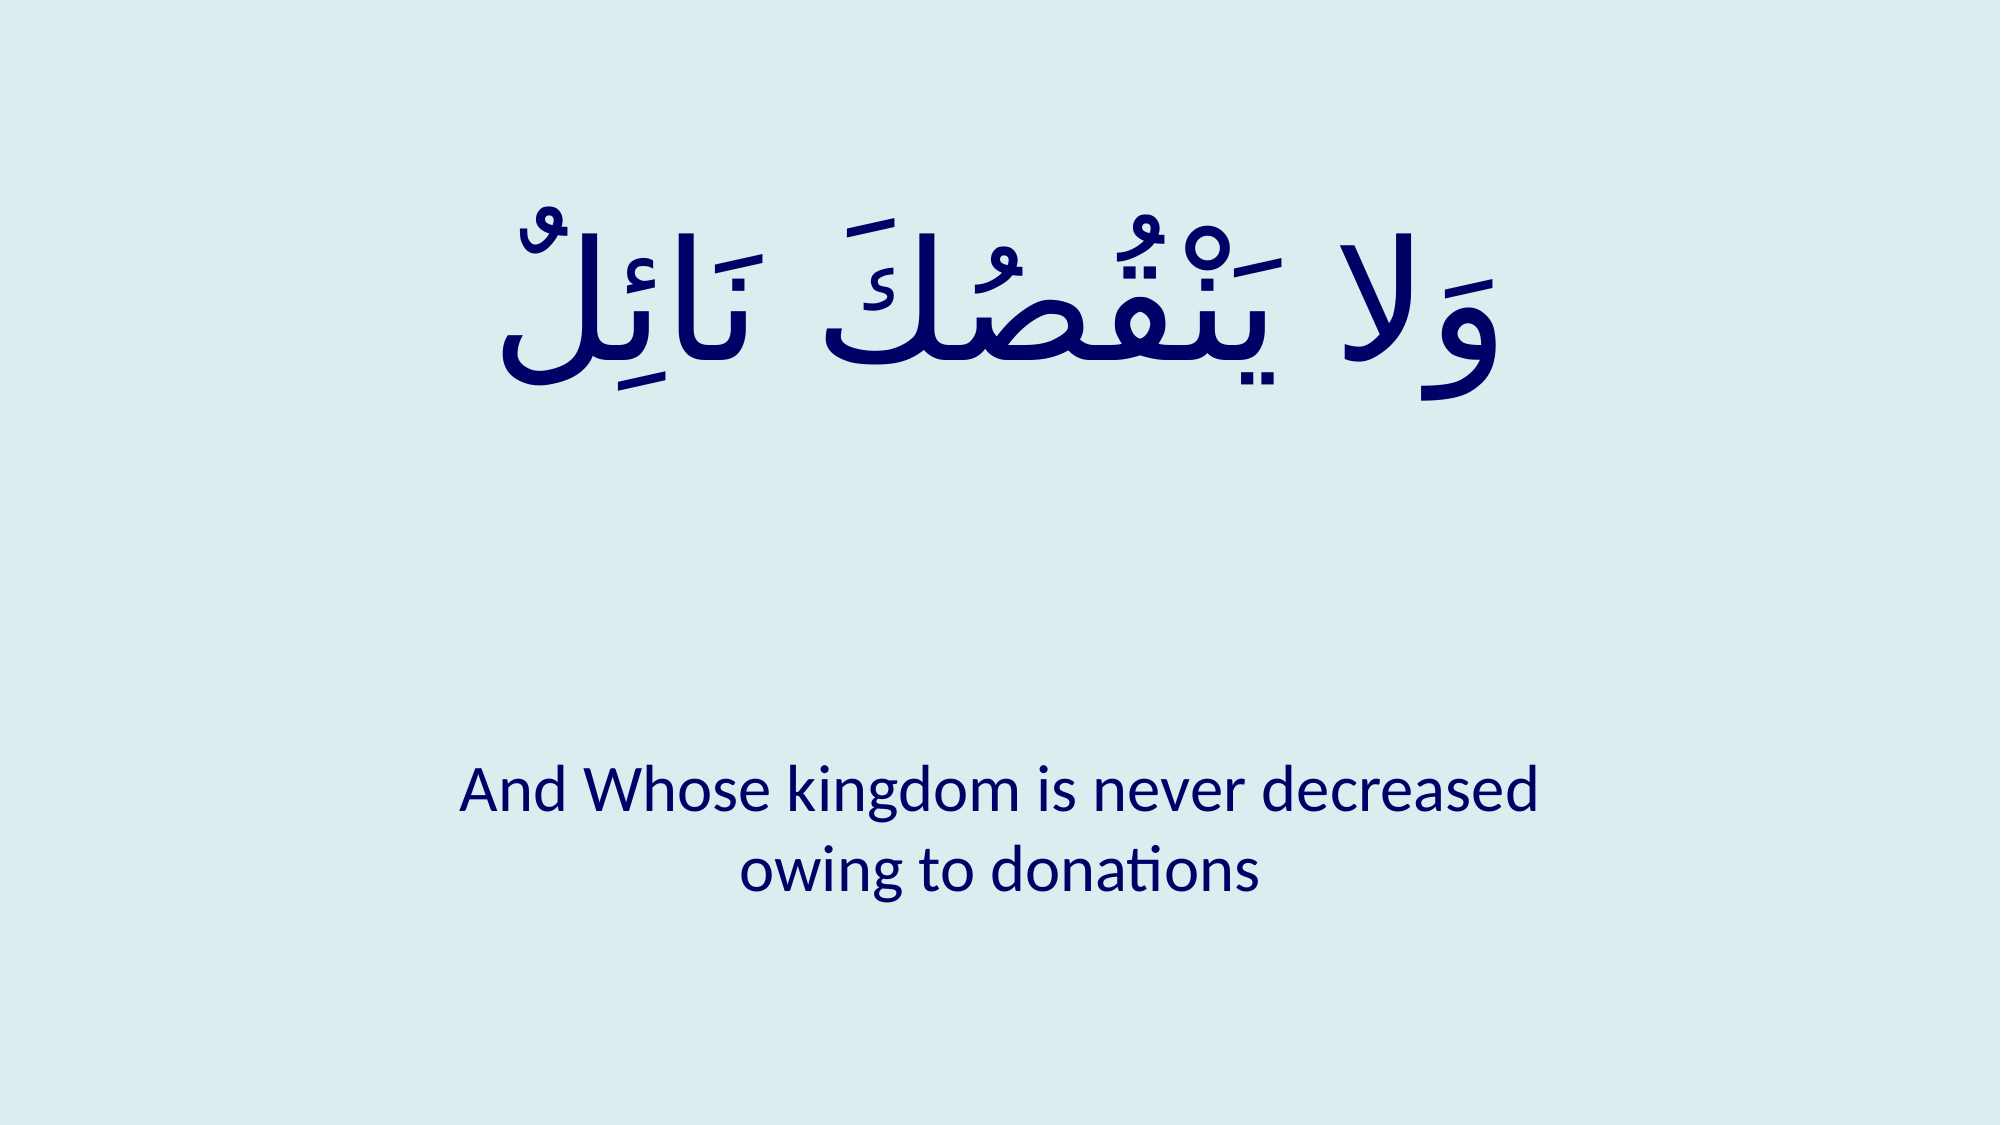

# وَلا يَنْقُصُكَ نَائِلٌ
And Whose kingdom is never decreased owing to donations